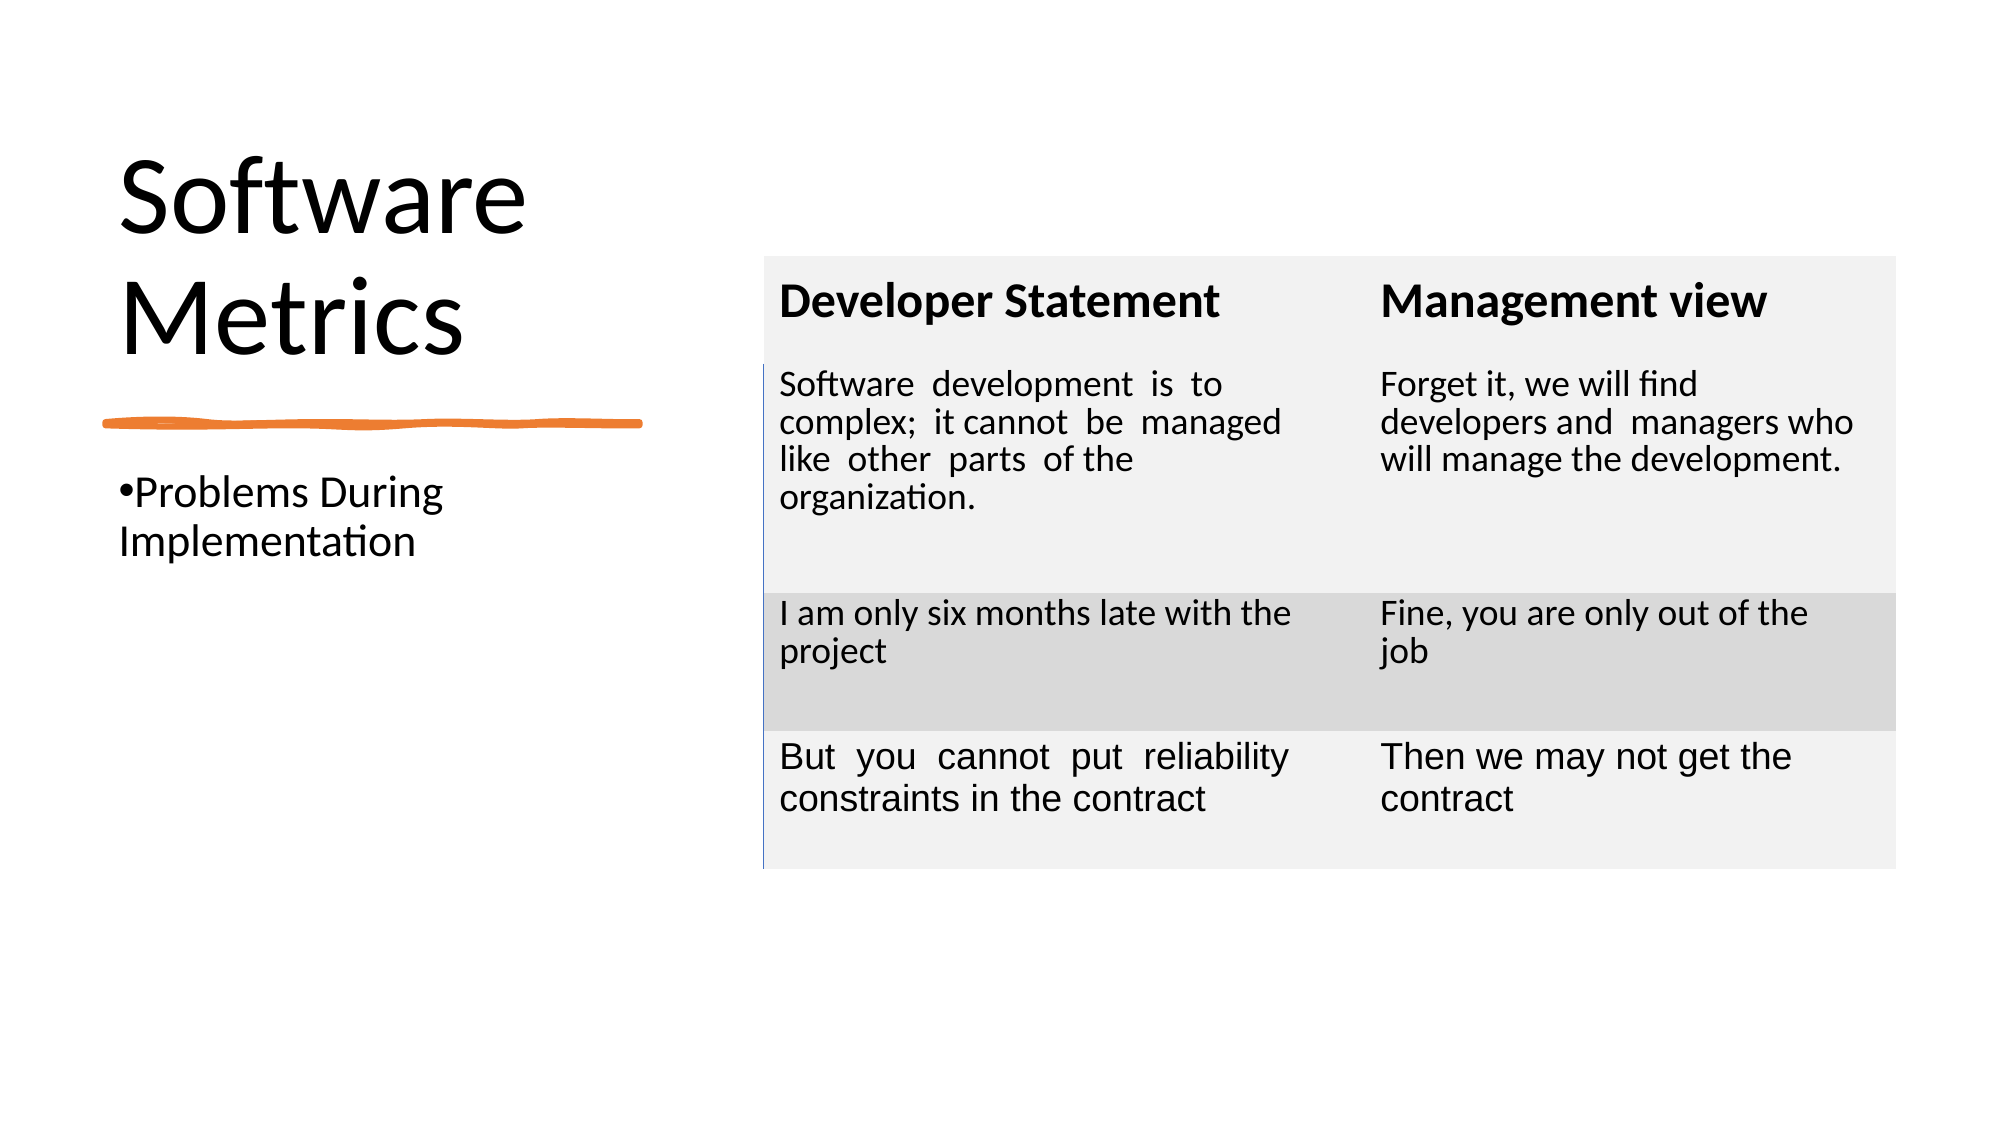

# Software Metrics
| Developer Statement | Management view |
| --- | --- |
| Software development is to complex; it cannot be managed like other parts of the organization. | Forget it, we will find developers and managers who will manage the development. |
| I am only six months late with the project | Fine, you are only out of the job |
| But you cannot put reliability constraints in the contract | Then we may not get the contract |

Problems During Implementation